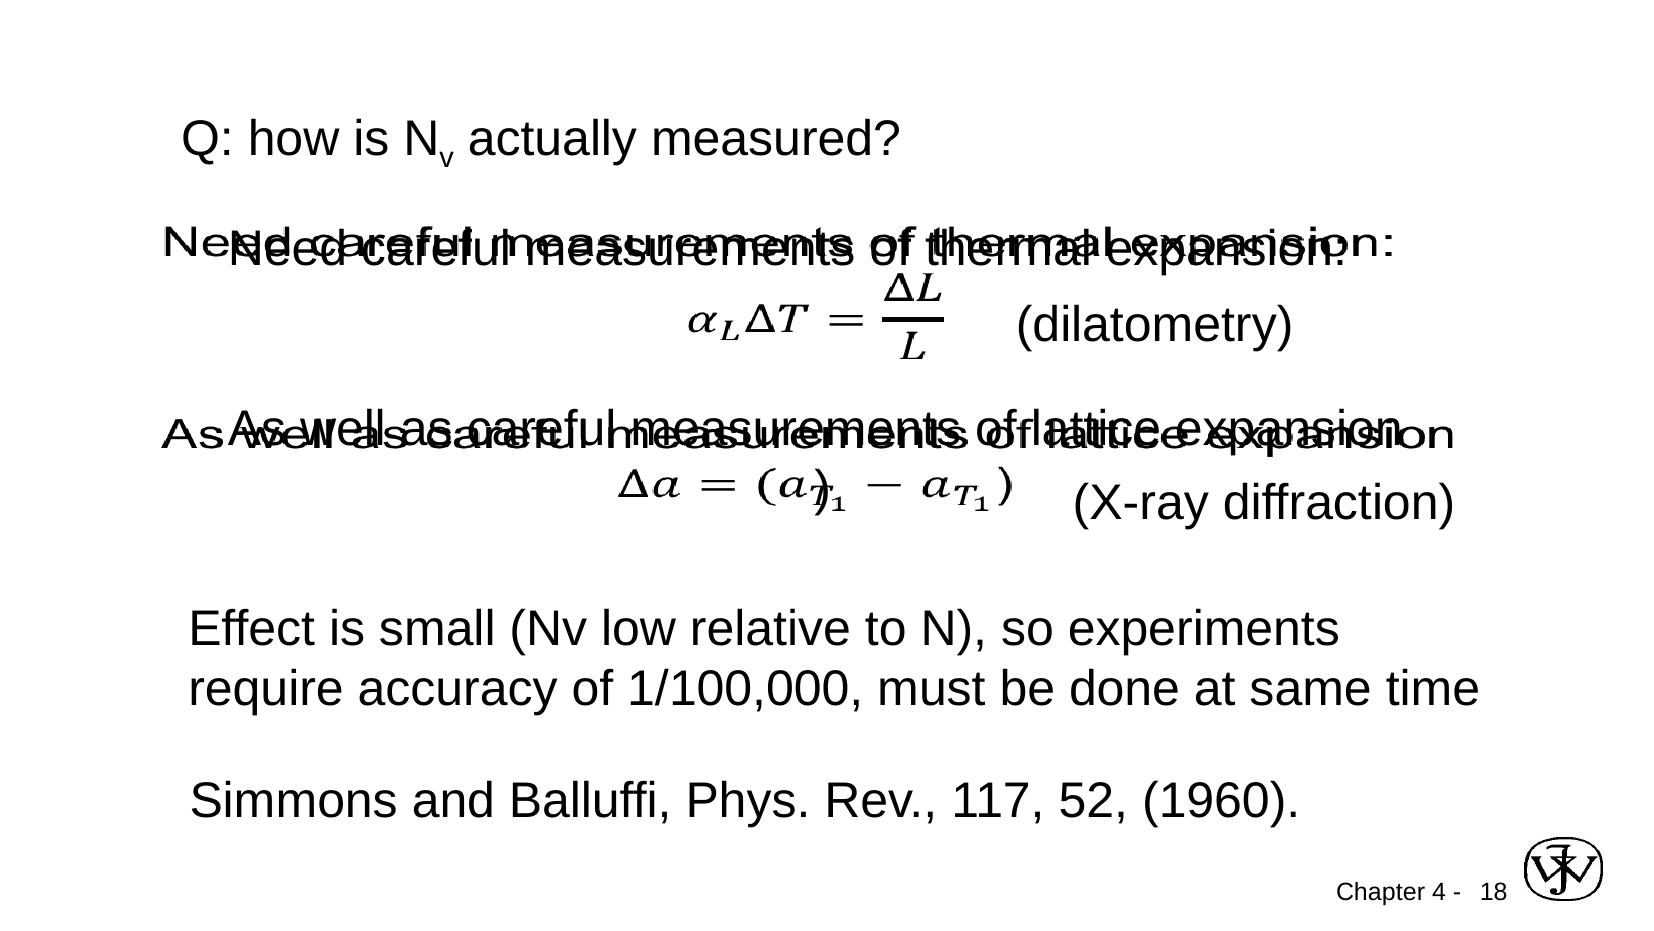

Q: how is Nv actually measured?

Need careful measurements of thermal expansion:

As well as careful measurements of lattice expansion
 )

(dilatometry)
(X-ray diffraction)
Effect is small (Nv low relative to N), so experiments
require accuracy of 1/100,000, must be done at same time
Simmons and Balluffi, Phys. Rev., 117, 52, (1960).
18